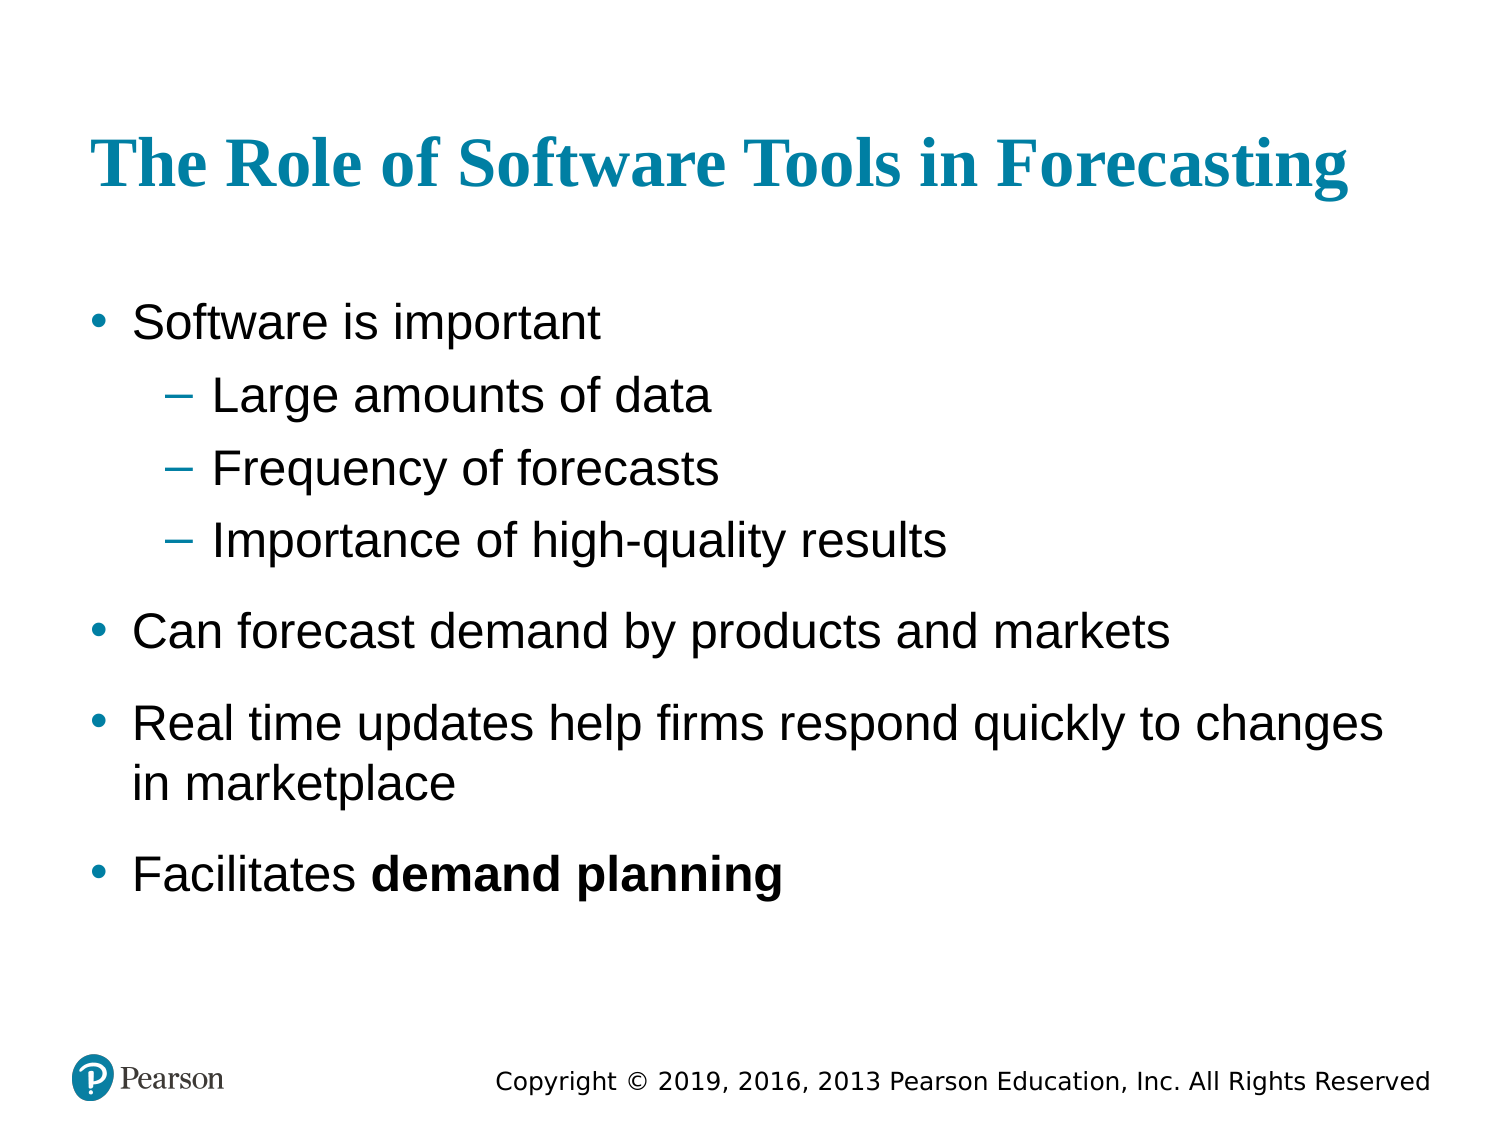

# The Role of Software Tools in Forecasting
Software is important
Large amounts of data
Frequency of forecasts
Importance of high-quality results
Can forecast demand by products and markets
Real time updates help firms respond quickly to changes in marketplace
Facilitates demand planning